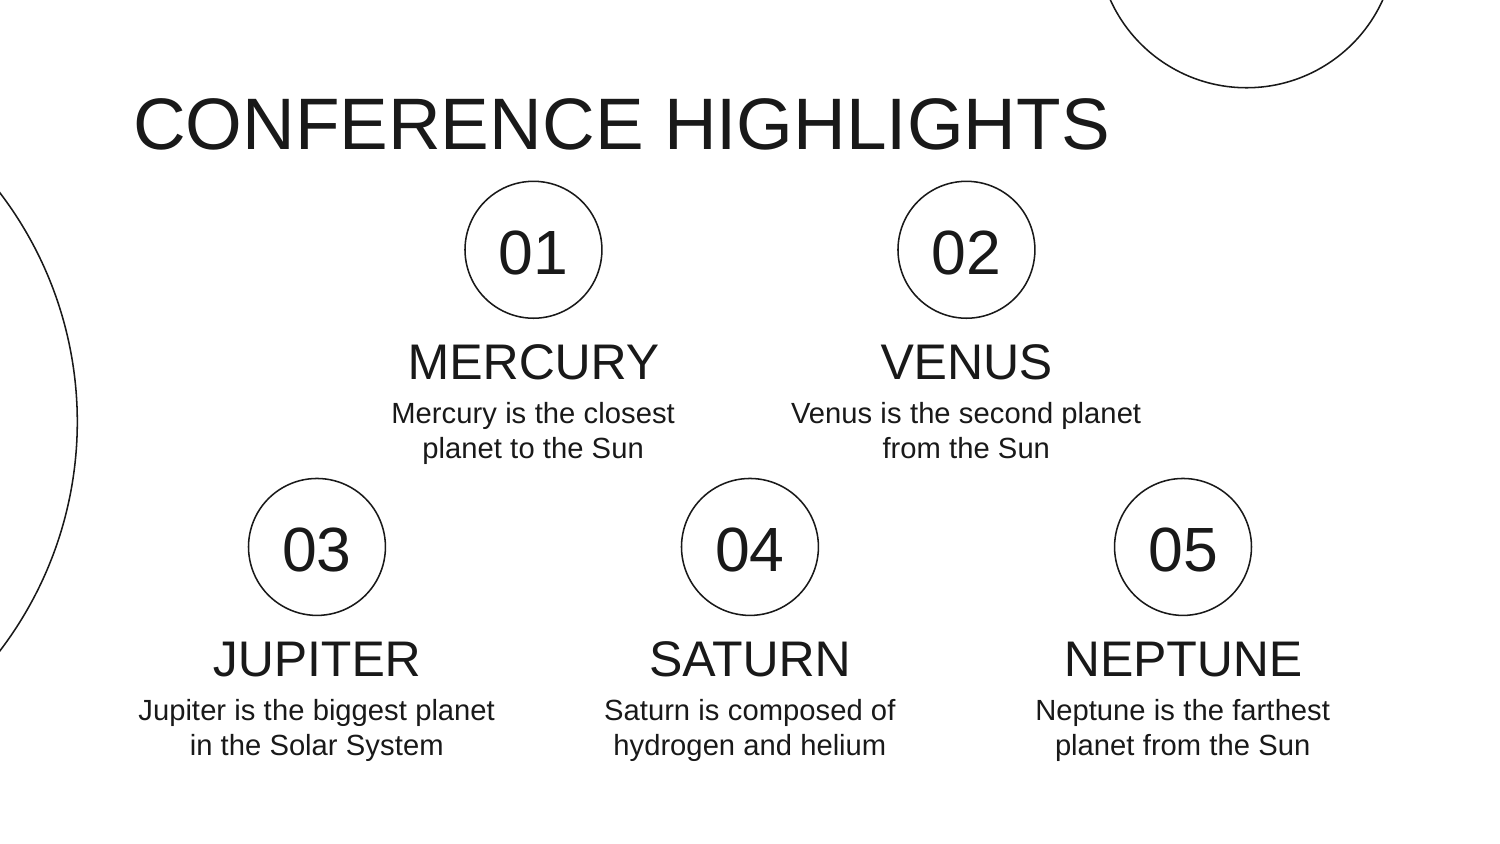

# CONFERENCE HIGHLIGHTS

01
02
MERCURY
VENUS
Mercury is the closest planet to the Sun
Venus is the second planet from the Sun

03
04
05
JUPITER
SATURN
NEPTUNE
Jupiter is the biggest planet in the Solar System
Saturn is composed of hydrogen and helium
Neptune is the farthest planet from the Sun